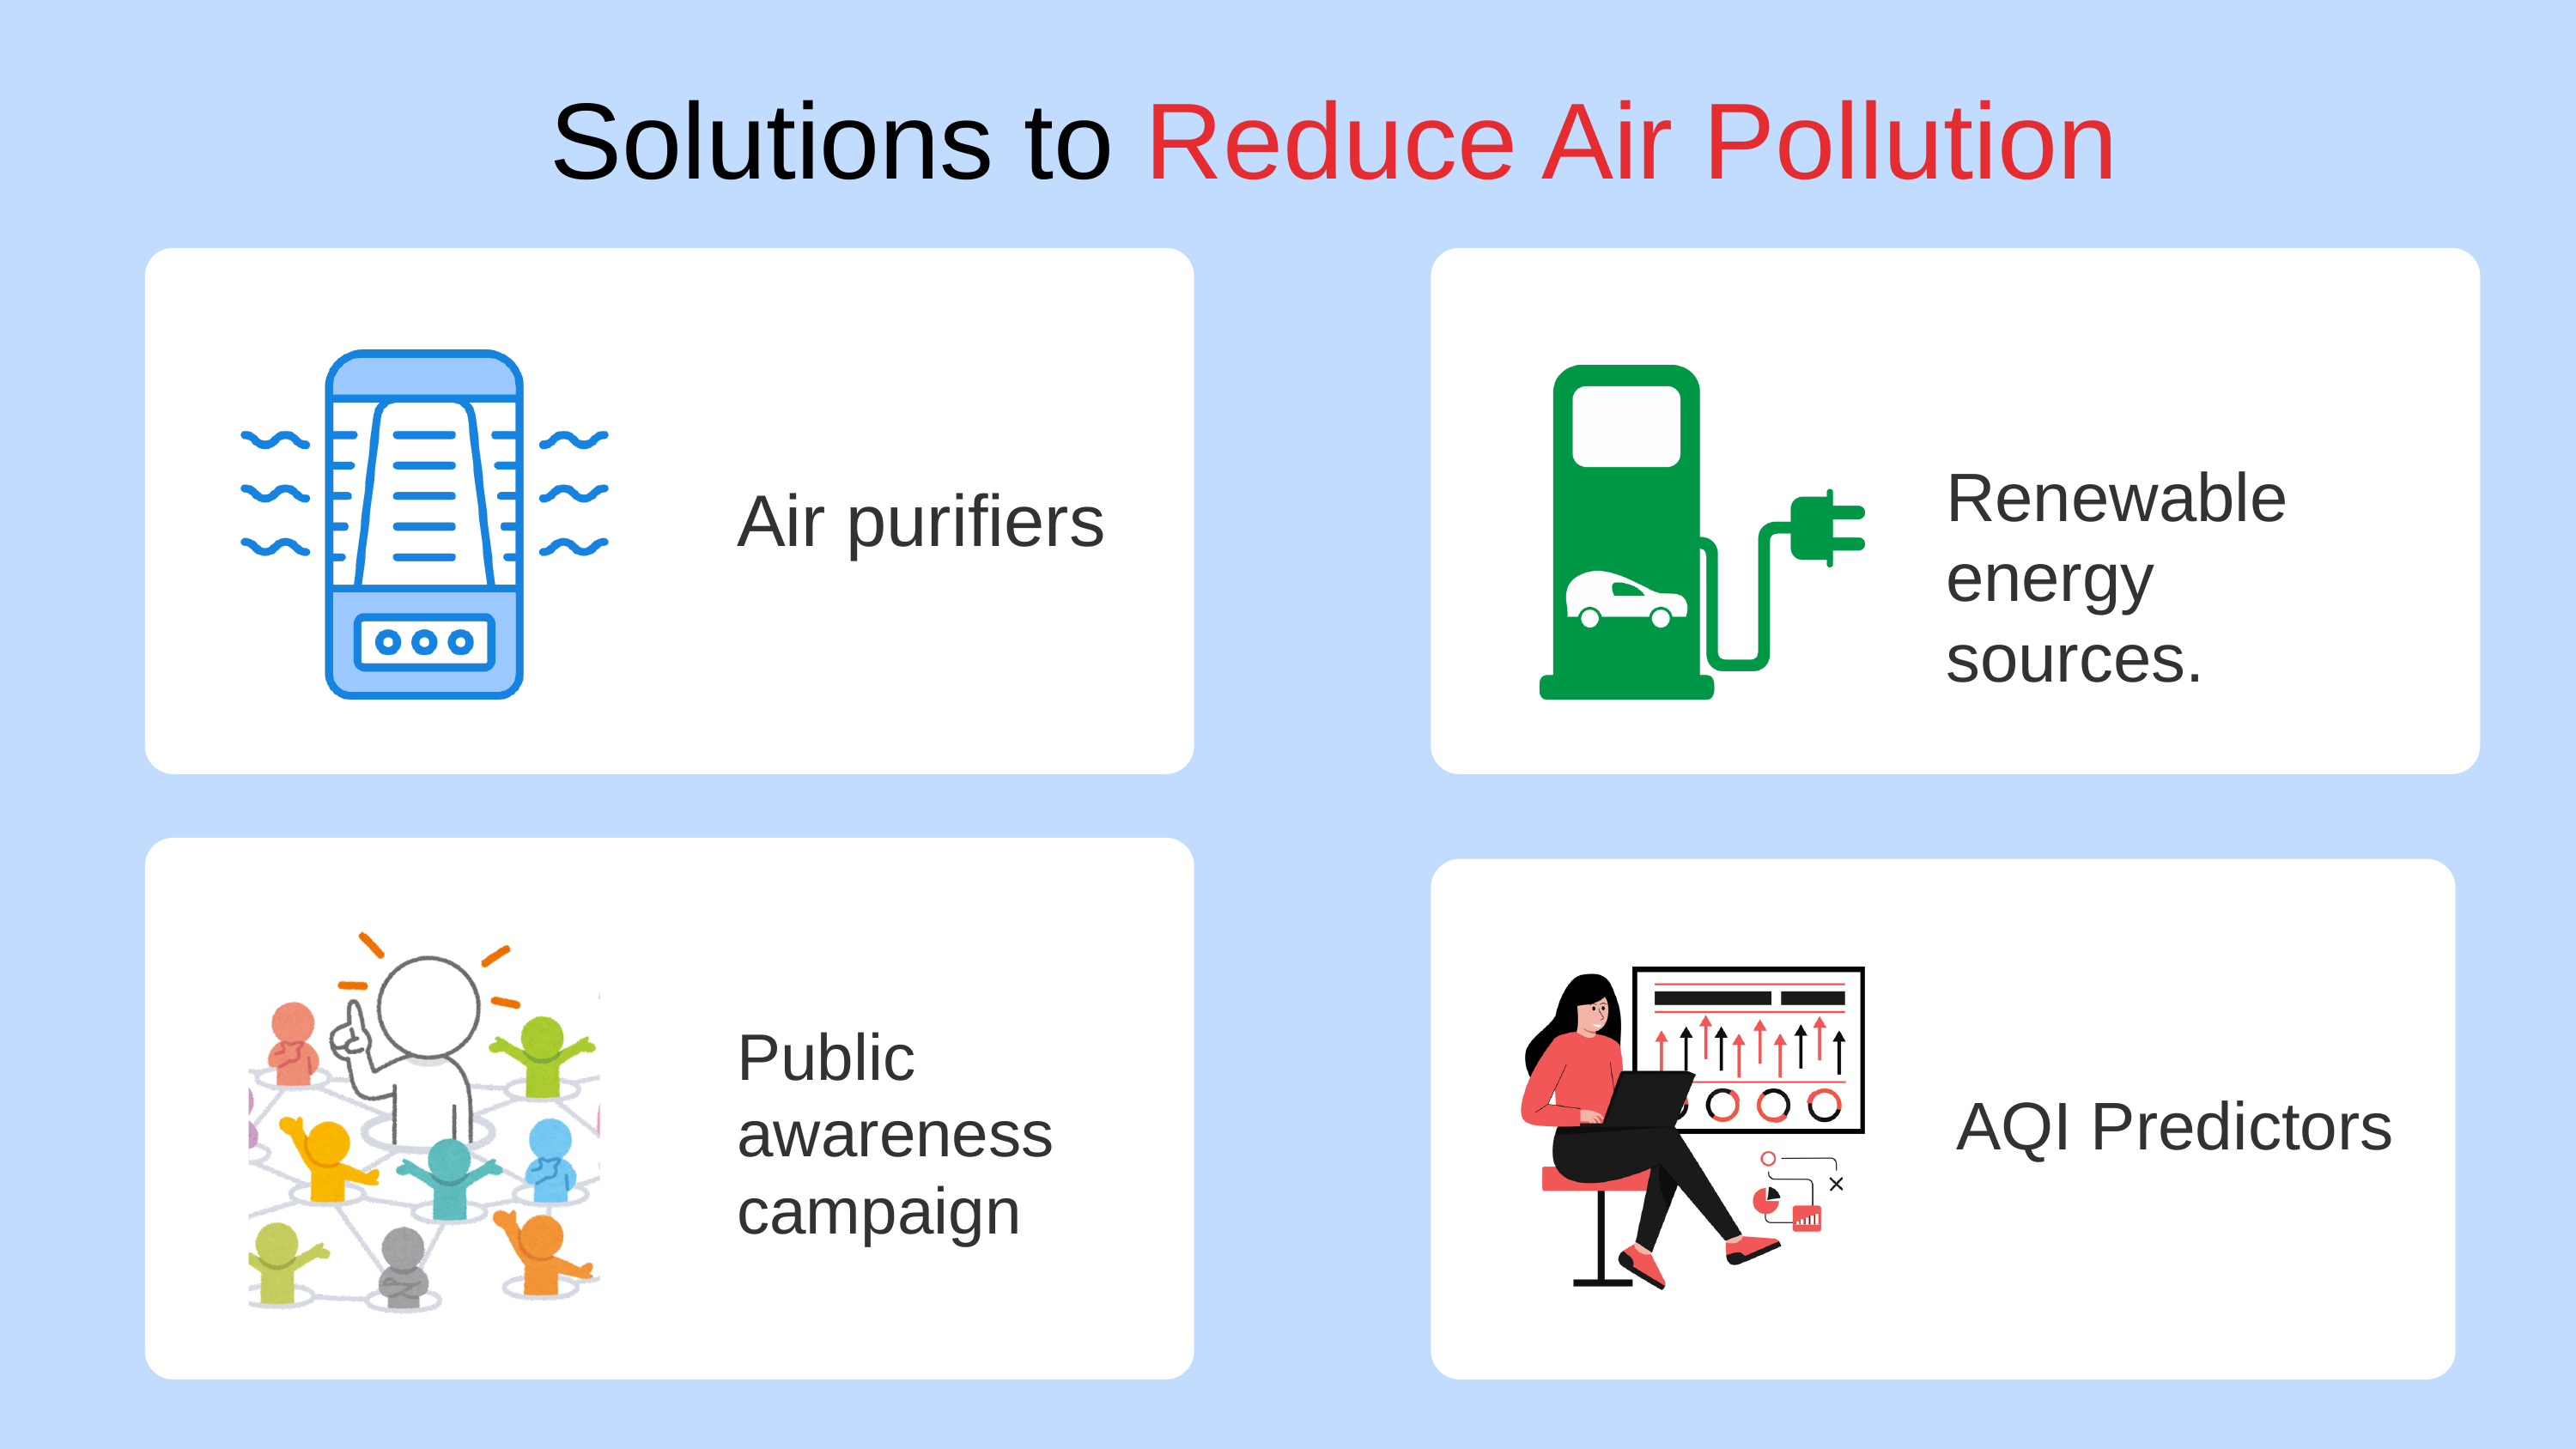

Solutions to Reduce Air Pollution

Renewable energy sources.
Air purifiers

Public awareness campaign
AQI Predictors